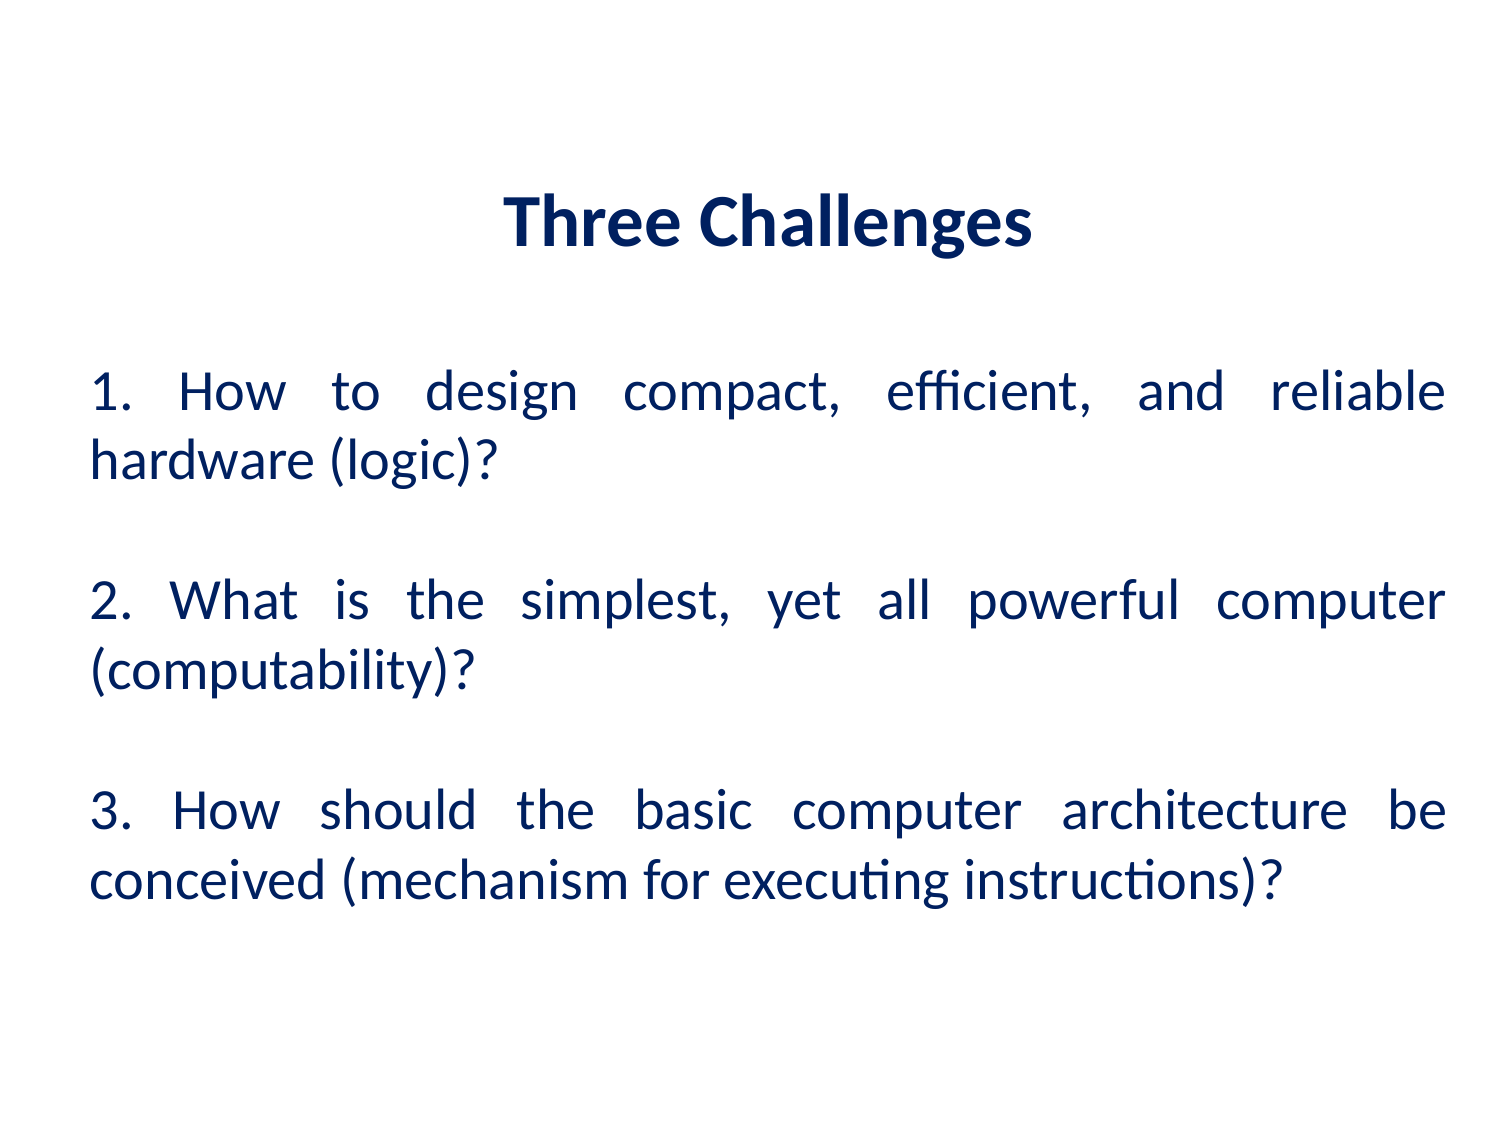

Three Challenges

1. How to design compact, efficient, and reliable hardware (logic)?

2. What is the simplest, yet all powerful computer (computability)?

3. How should the basic computer architecture be conceived (mechanism for executing instructions)?